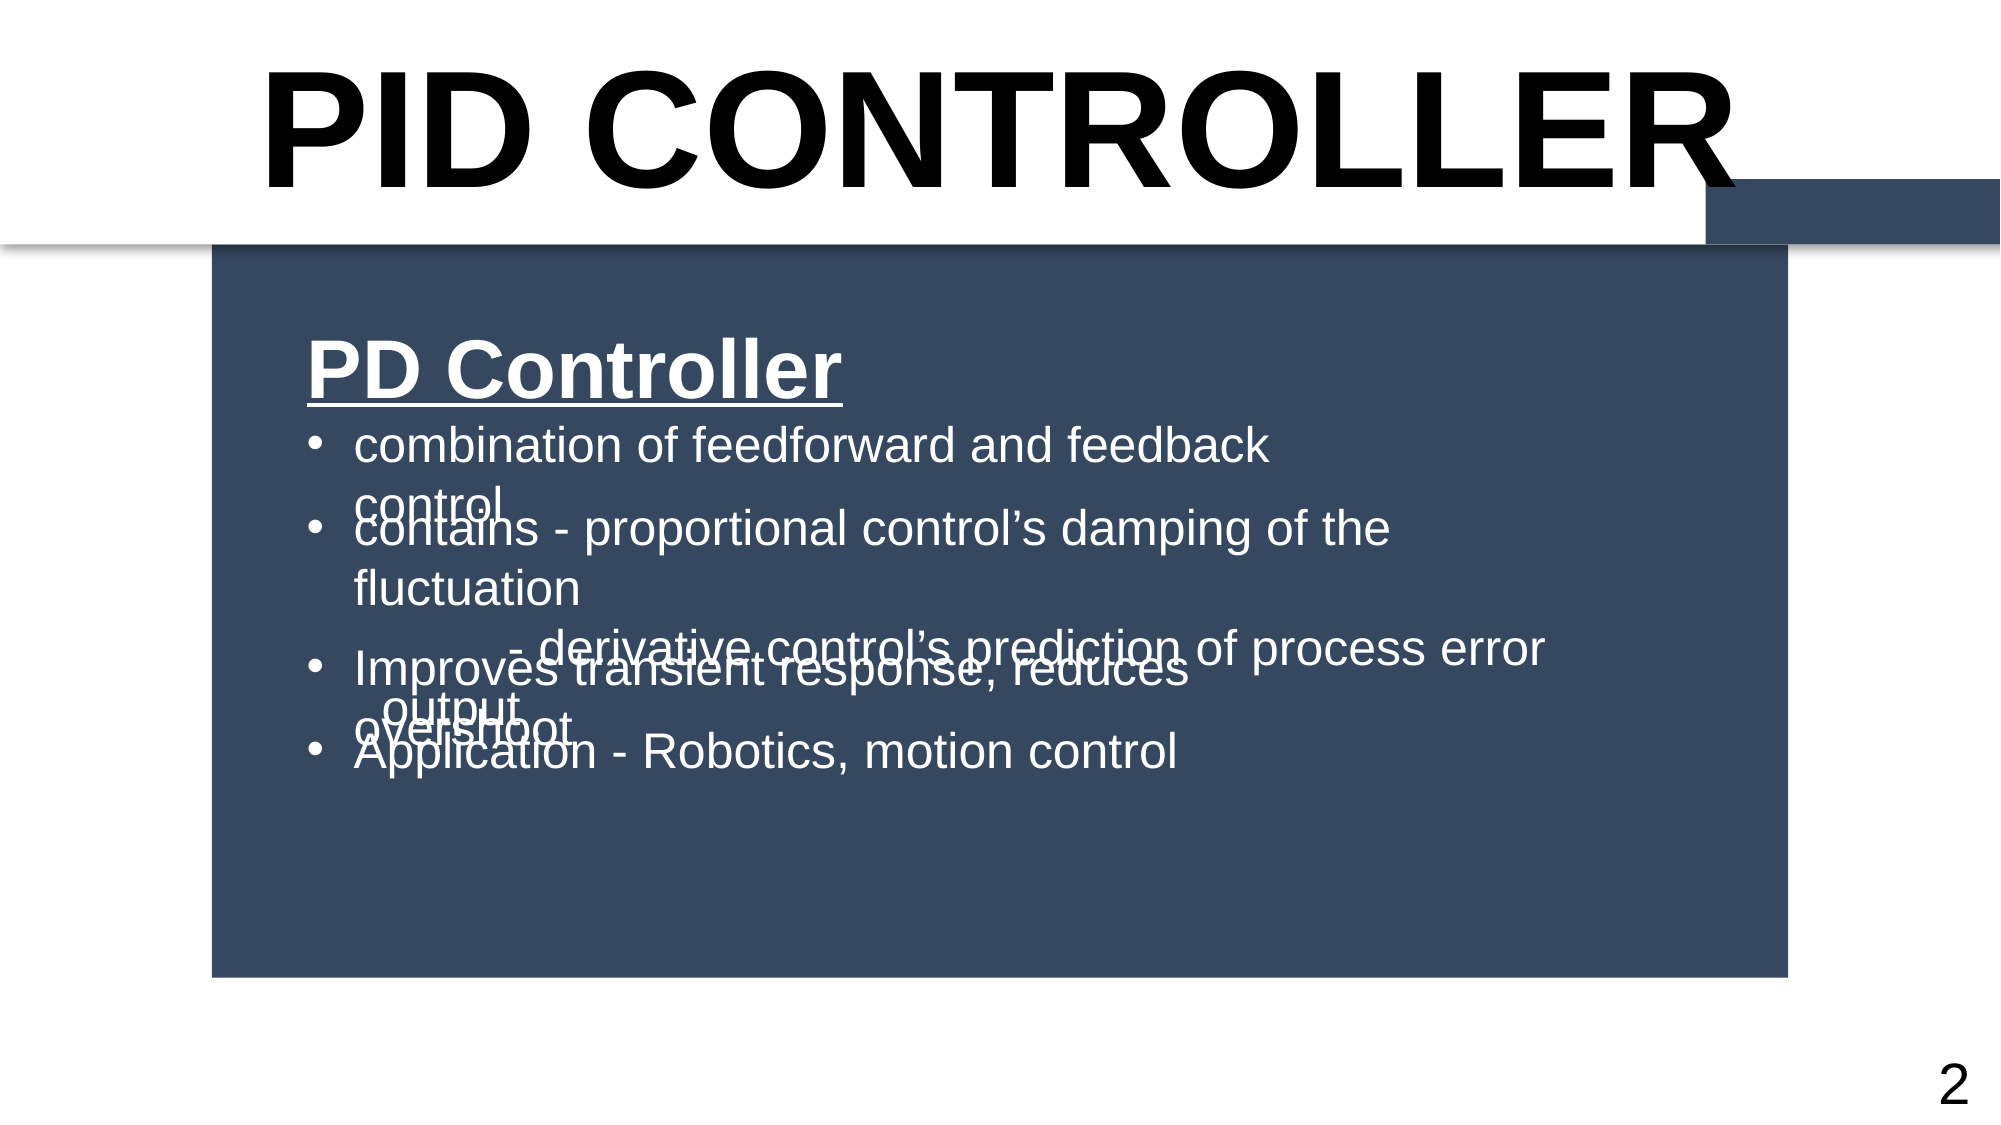

PID CONTROLLER

PD Controller
combination of feedforward and feedback control
contains - proportional control’s damping of the fluctuation
         - derivative control’s prediction of process error output
Improves transient response, reduces overshoot
Application - Robotics, motion control
25